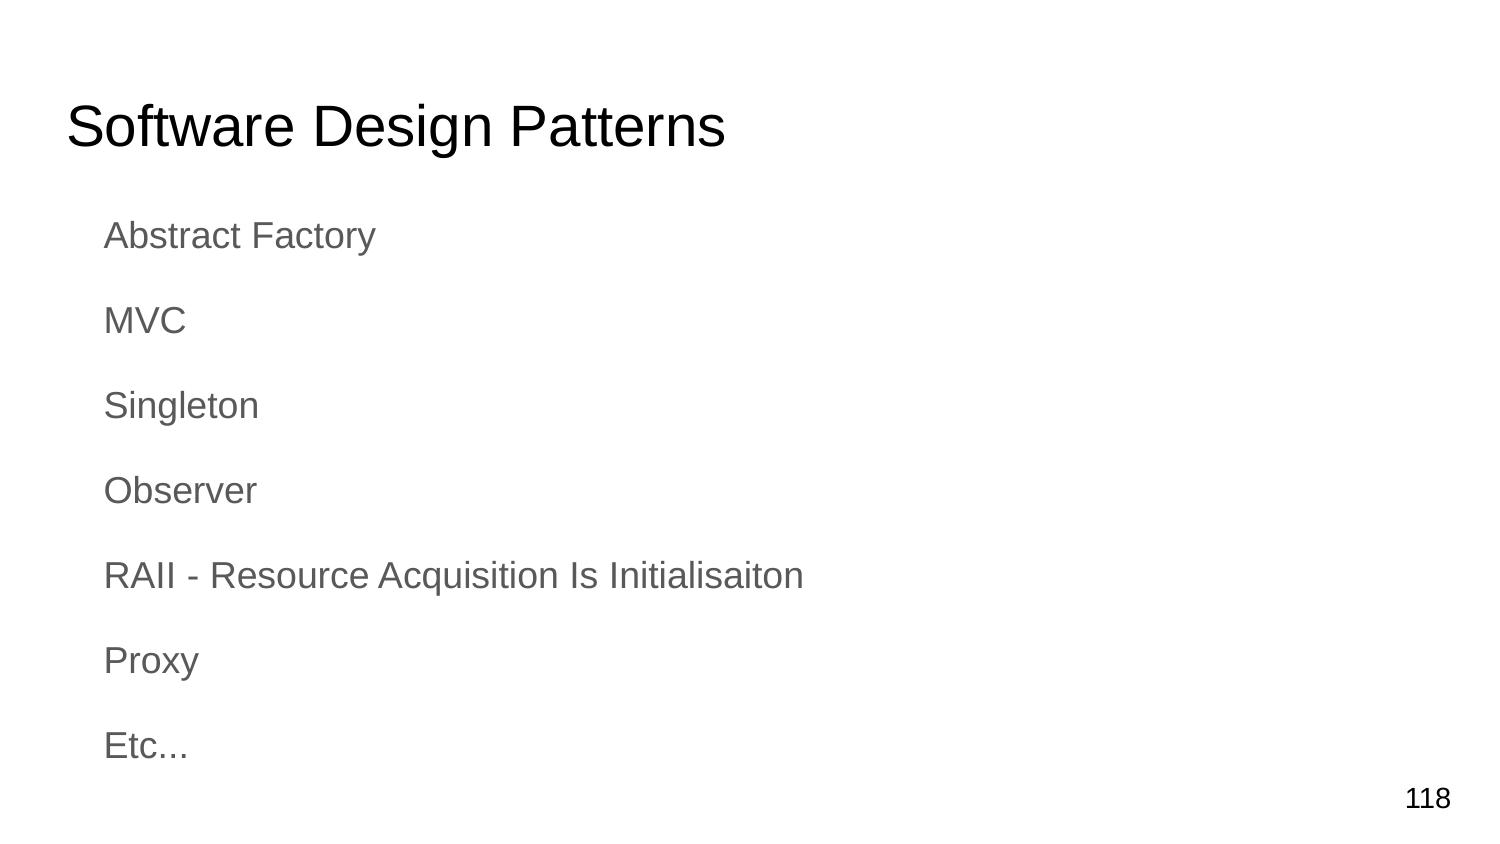

# Software Design Patterns
Abstract Factory
MVC
Singleton
Observer
RAII - Resource Acquisition Is Initialisaiton
Proxy
Etc...
118